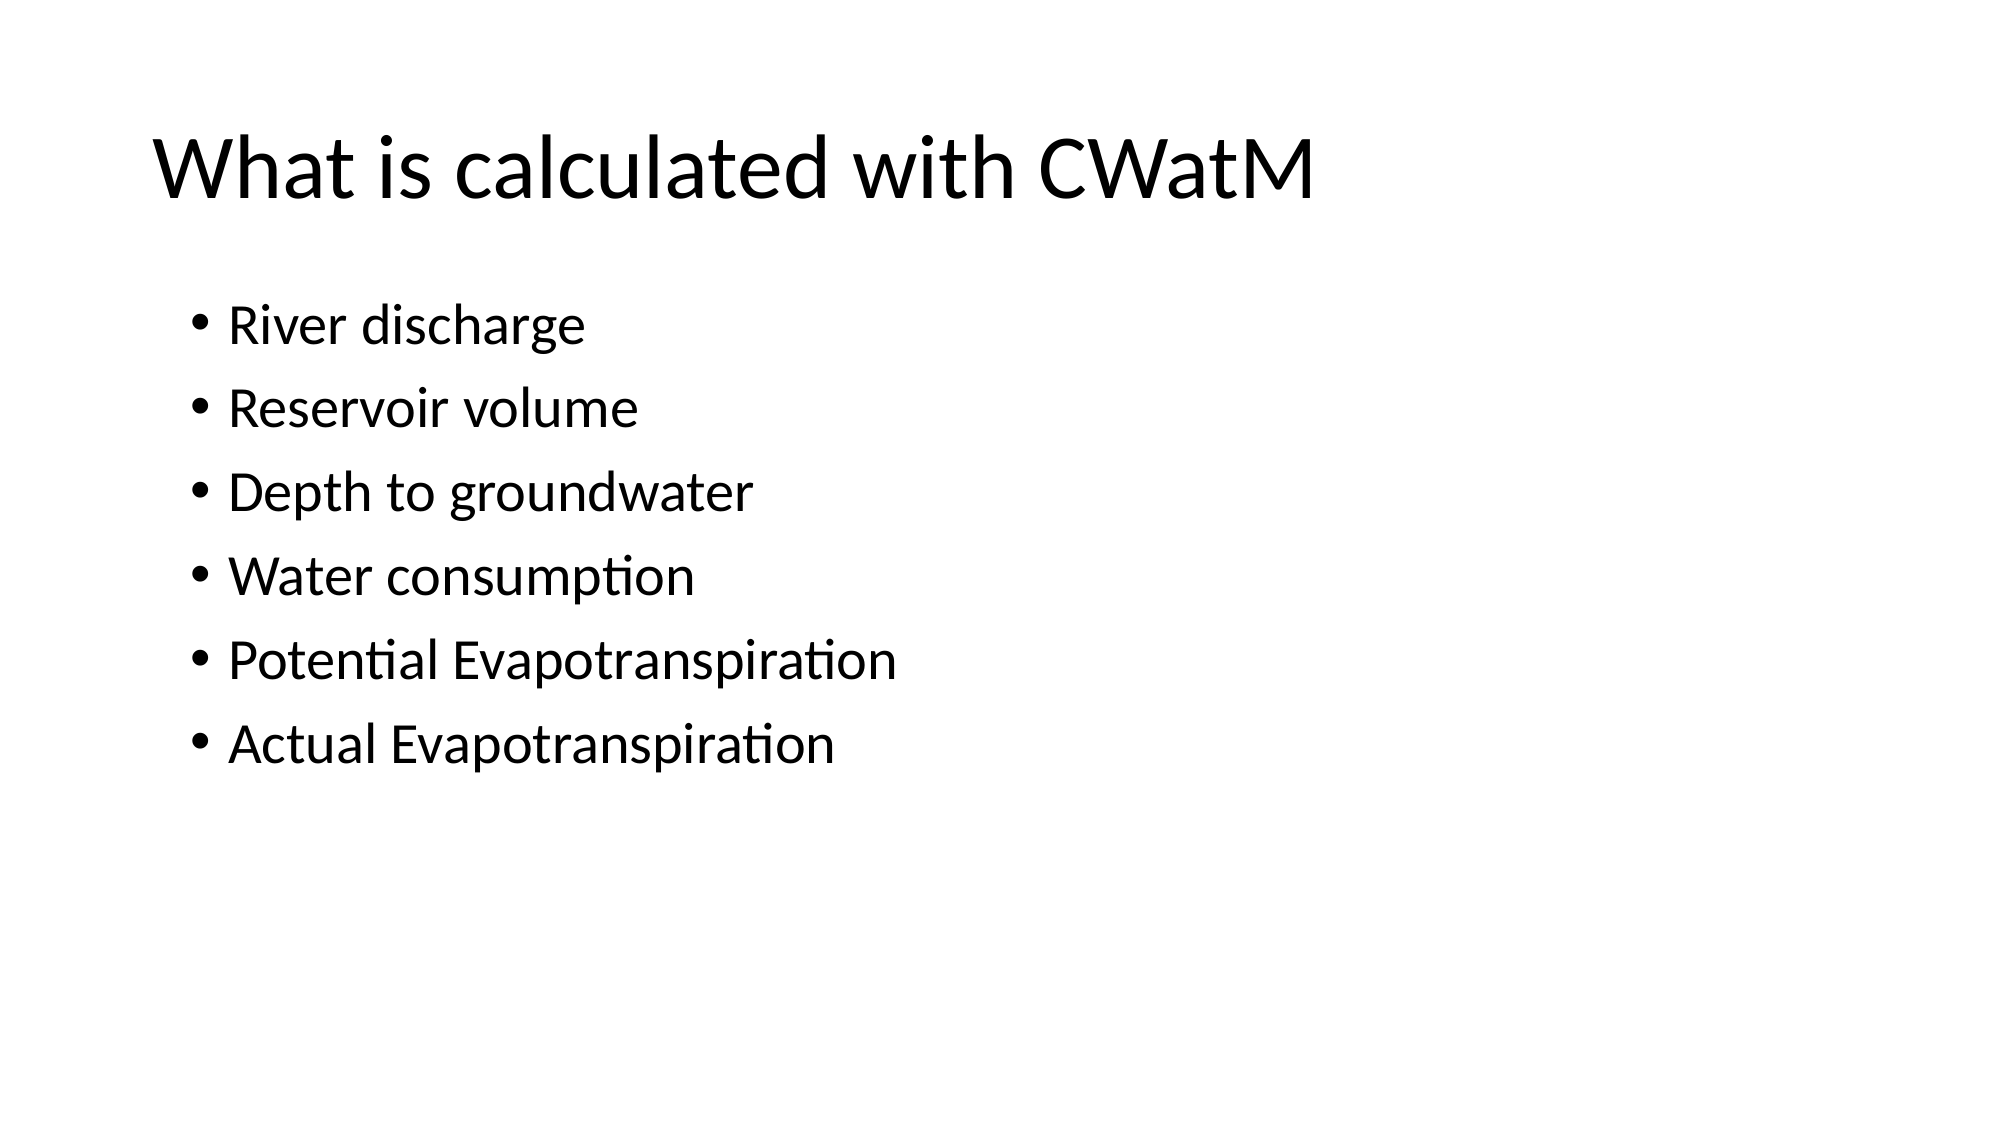

# What is calculated with CWatM
River discharge
Reservoir volume
Depth to groundwater
Water consumption
Potential Evapotranspiration
Actual Evapotranspiration